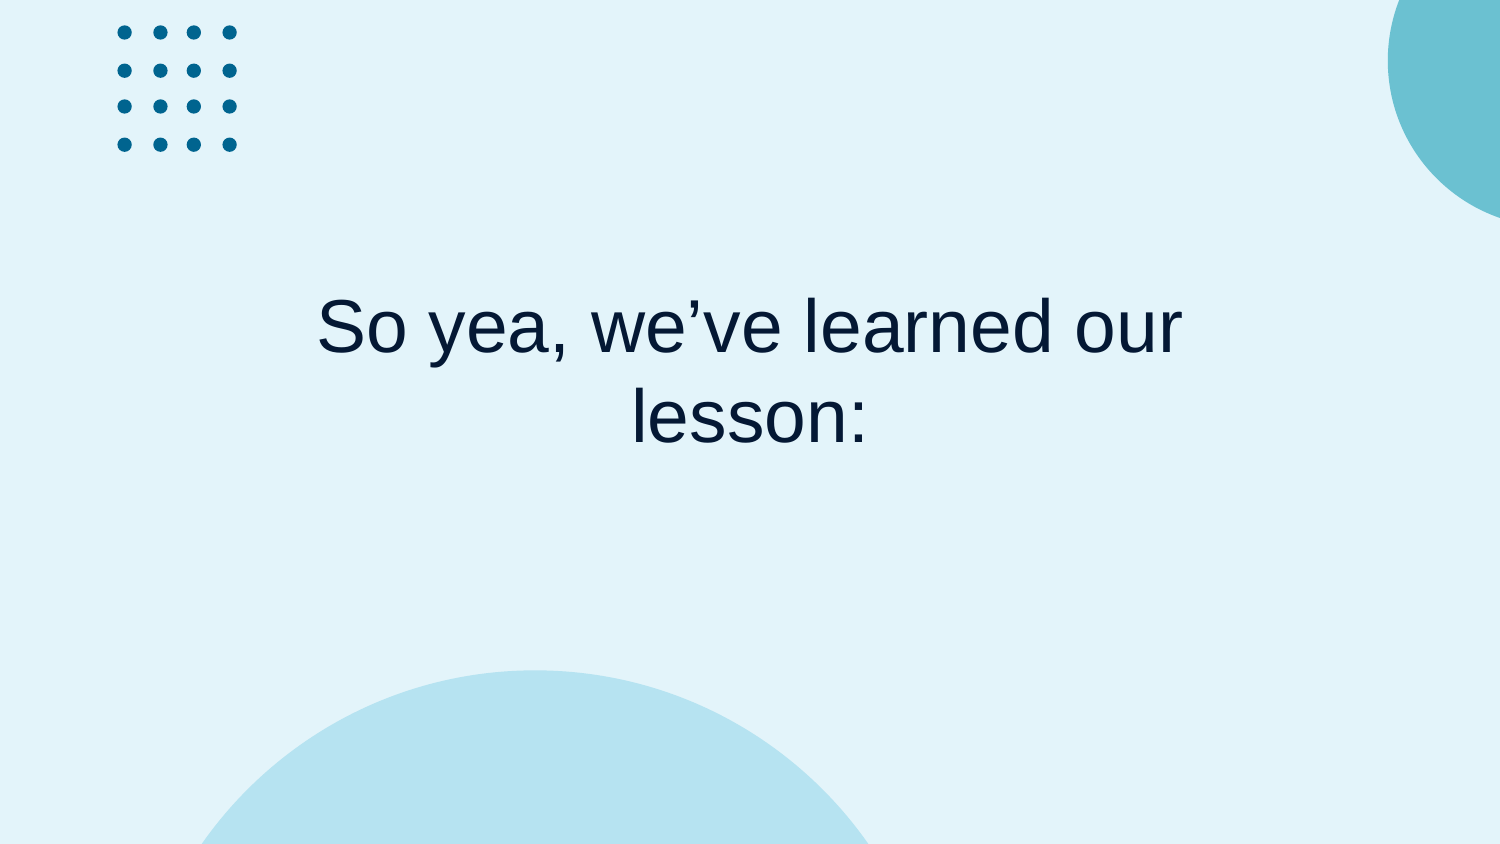

# So yea, we’ve learned our lesson: